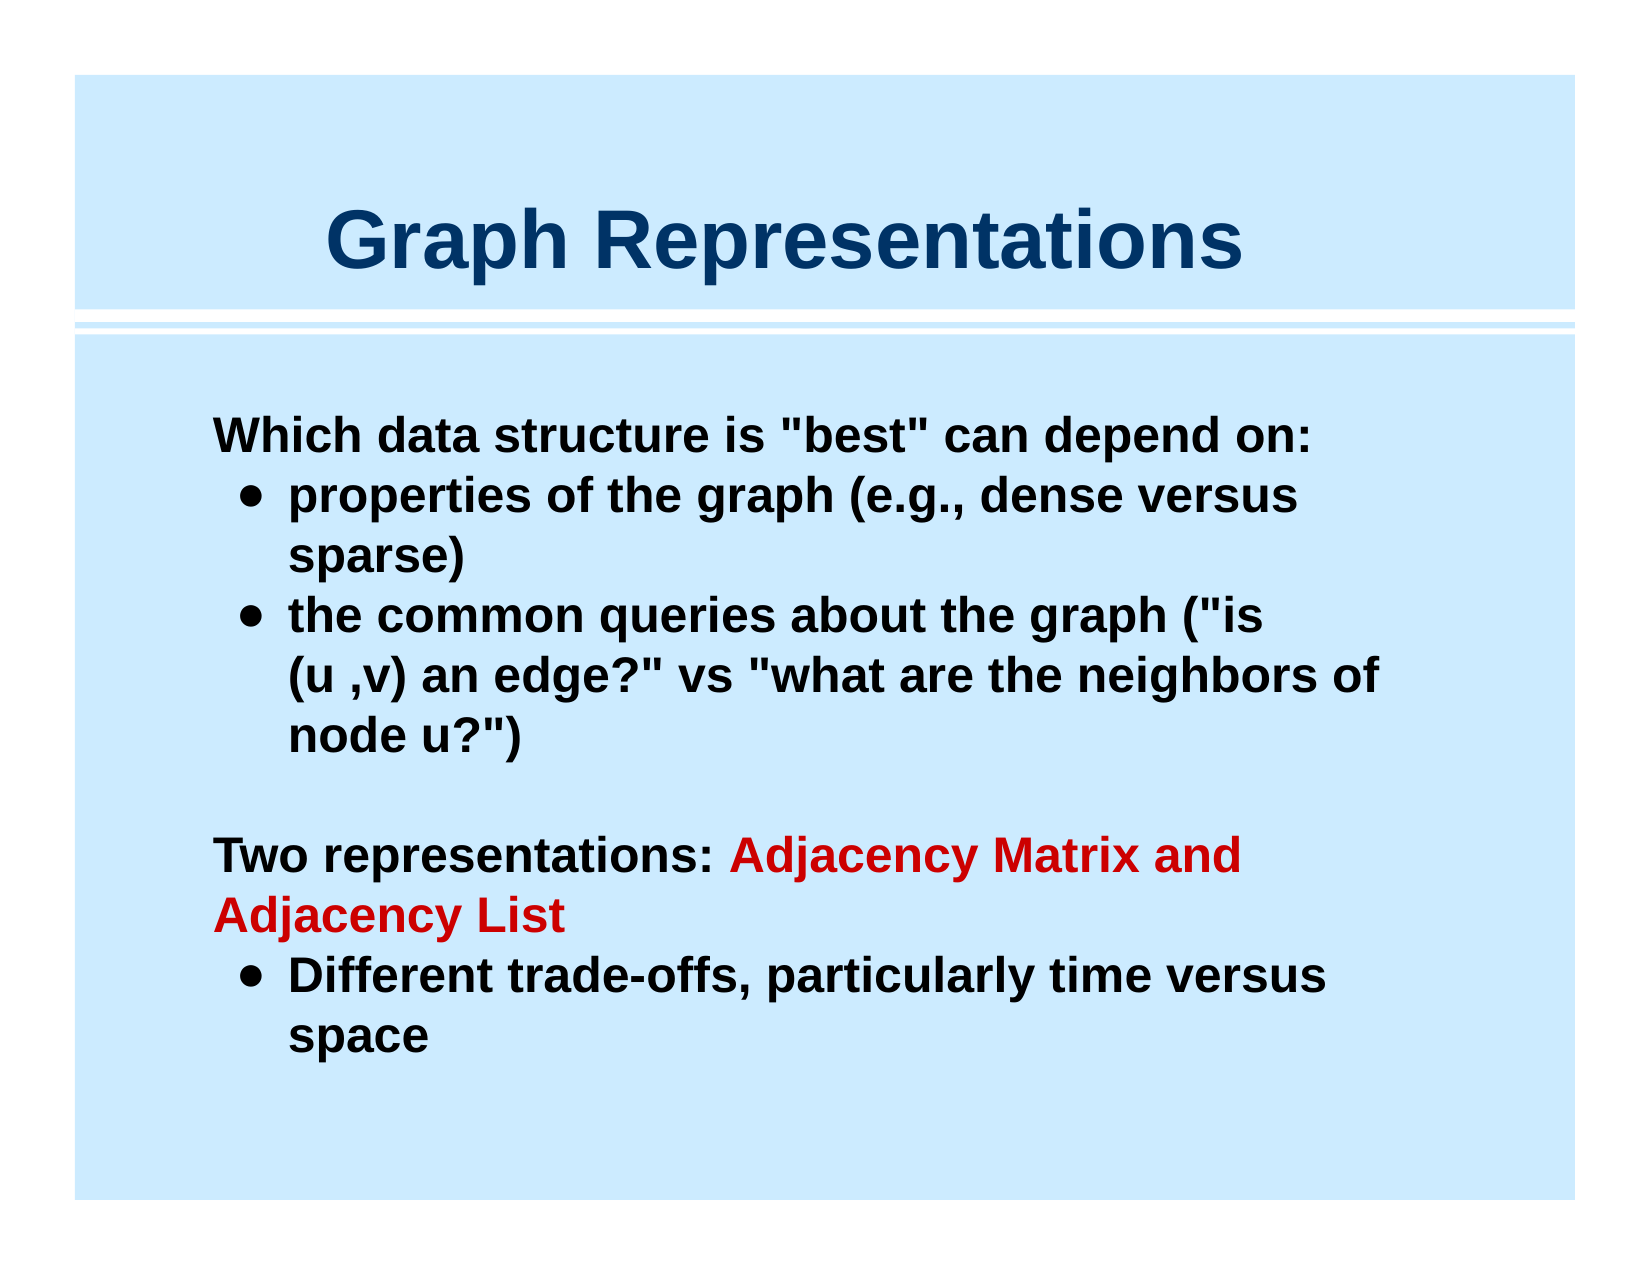

# Graph Representations
Which data structure is "best" can depend on:
properties of the graph (e.g., dense versus sparse)
the common queries about the graph ("is (u ,v) an edge?" vs "what are the neighbors of node u?")

Two representations: Adjacency Matrix and Adjacency List
Different trade-offs, particularly time versus space